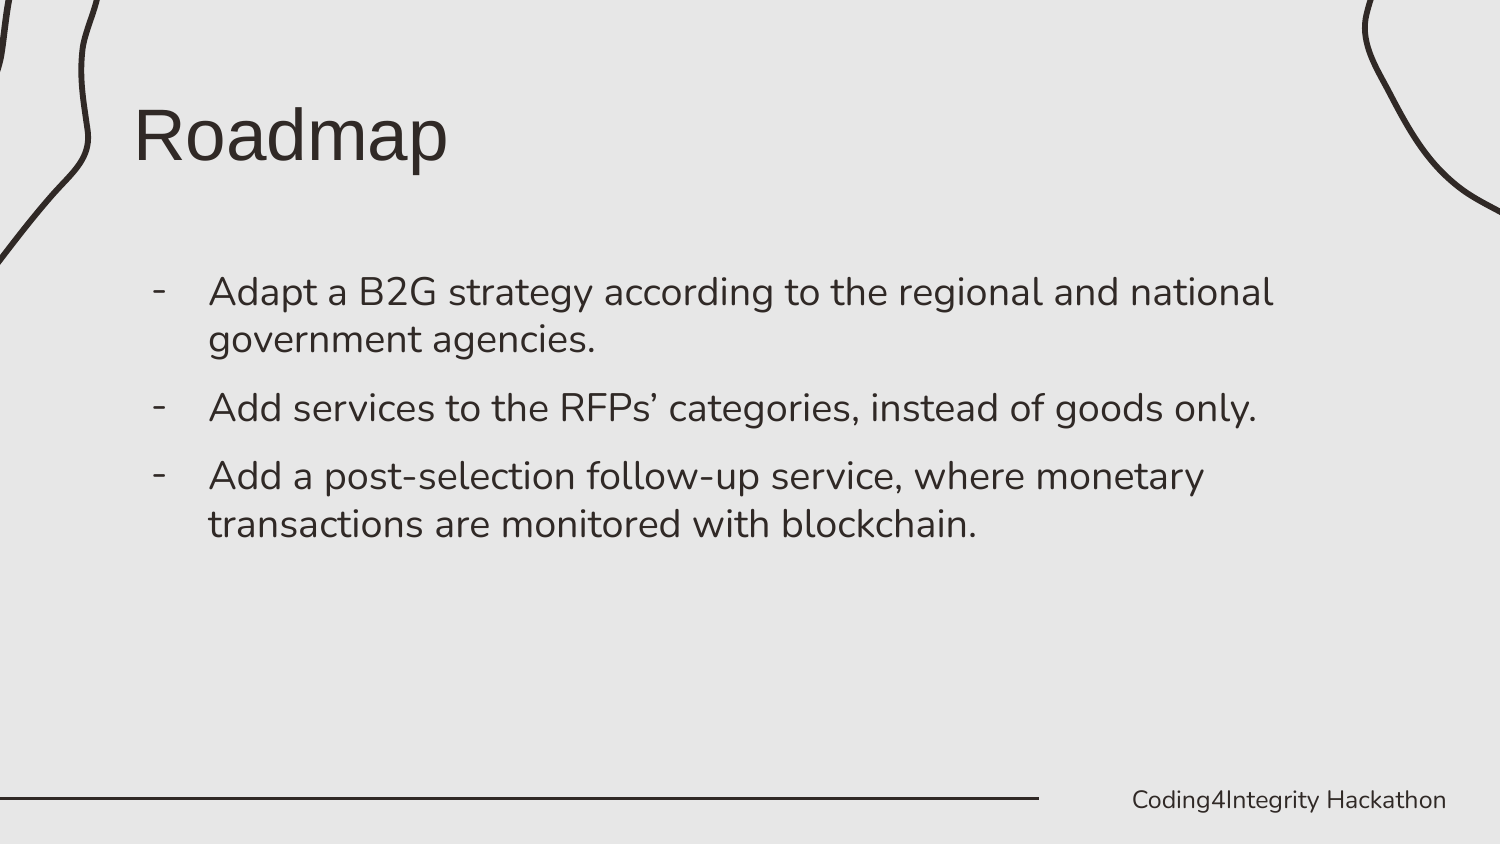

# Roadmap
Adapt a B2G strategy according to the regional and national government agencies.
Add services to the RFPs’ categories, instead of goods only.
Add a post-selection follow-up service, where monetary transactions are monitored with blockchain.
Coding4Integrity Hackathon